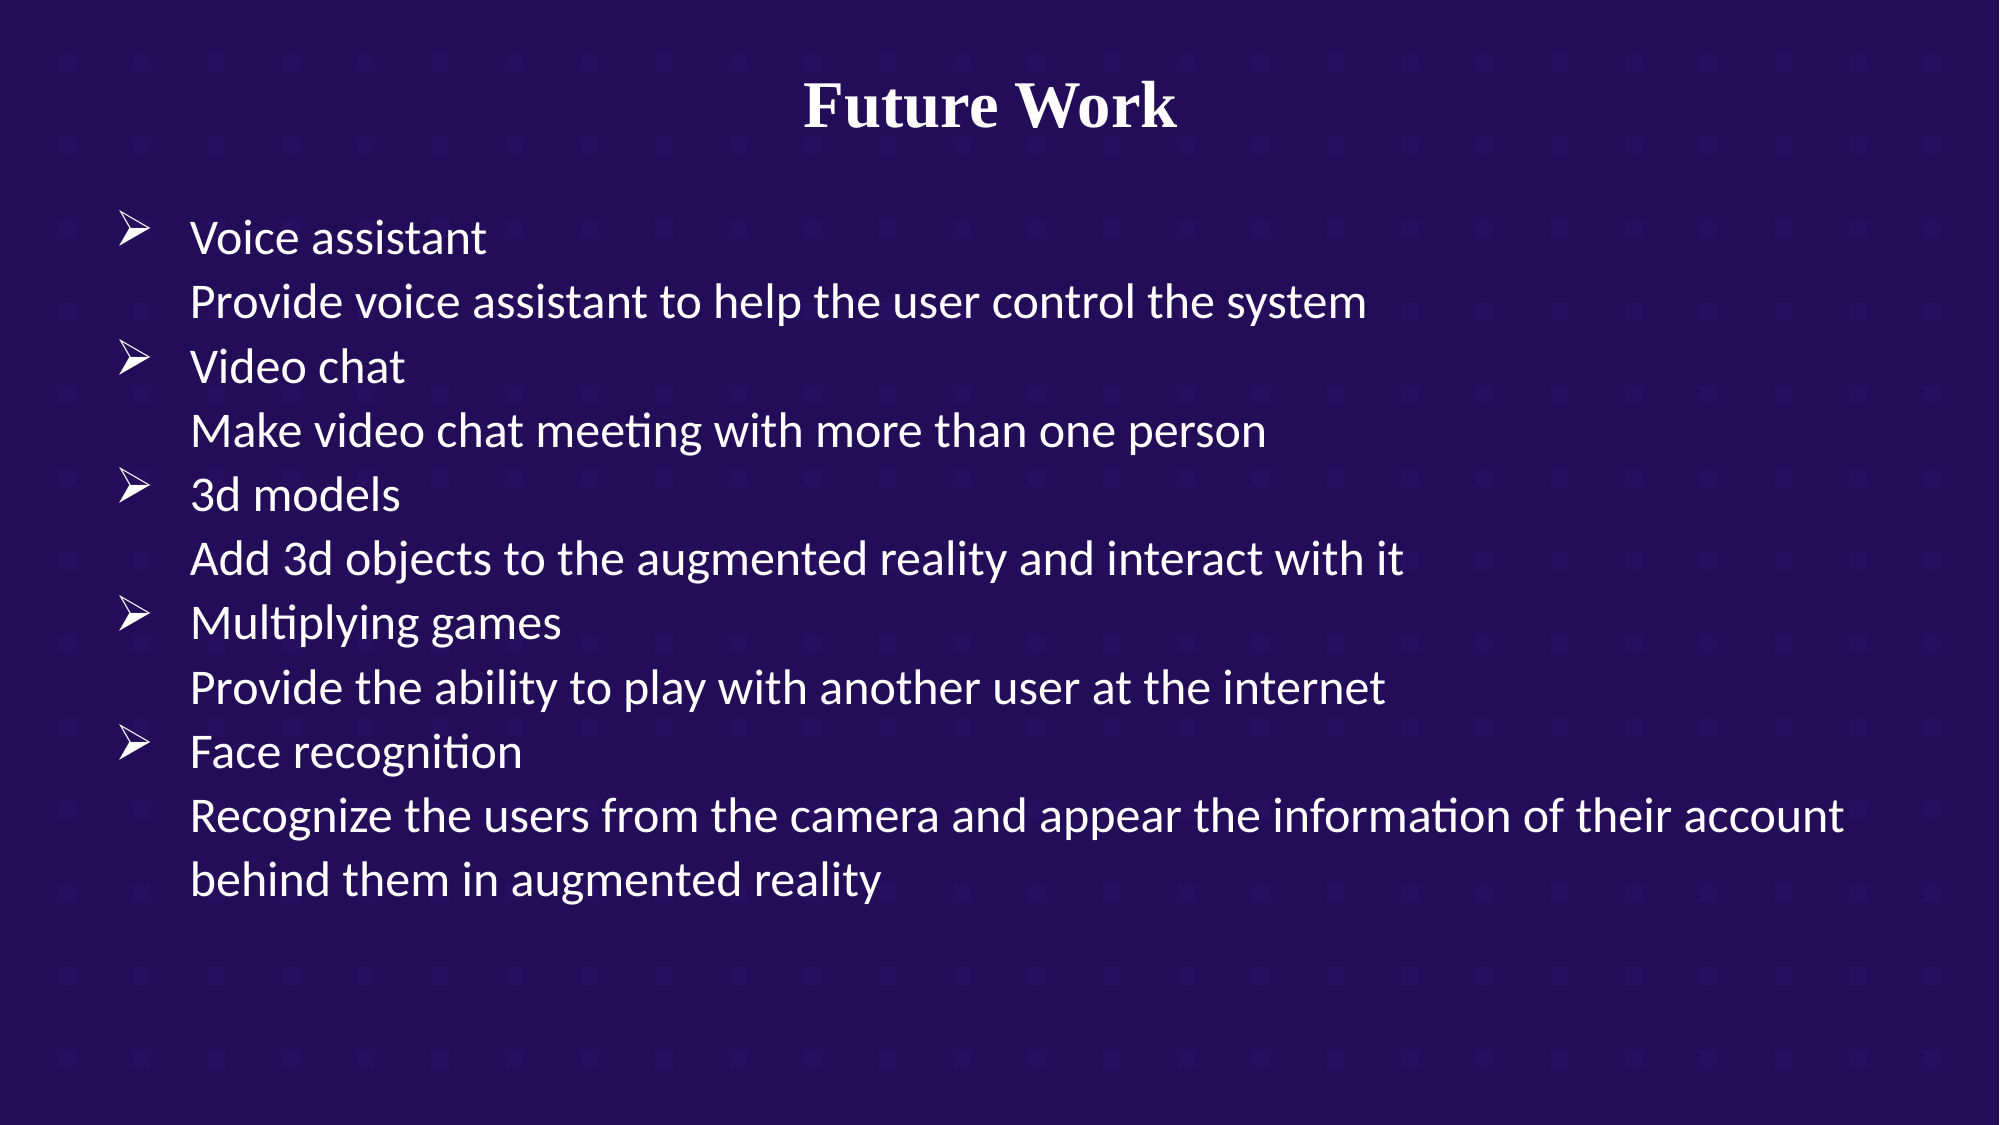

Future Work
Voice assistant
Provide voice assistant to help the user control the system
Video chat
Make video chat meeting with more than one person
3d models
Add 3d objects to the augmented reality and interact with it
Multiplying games
Provide the ability to play with another user at the internet
Face recognition
Recognize the users from the camera and appear the information of their account behind them in augmented reality